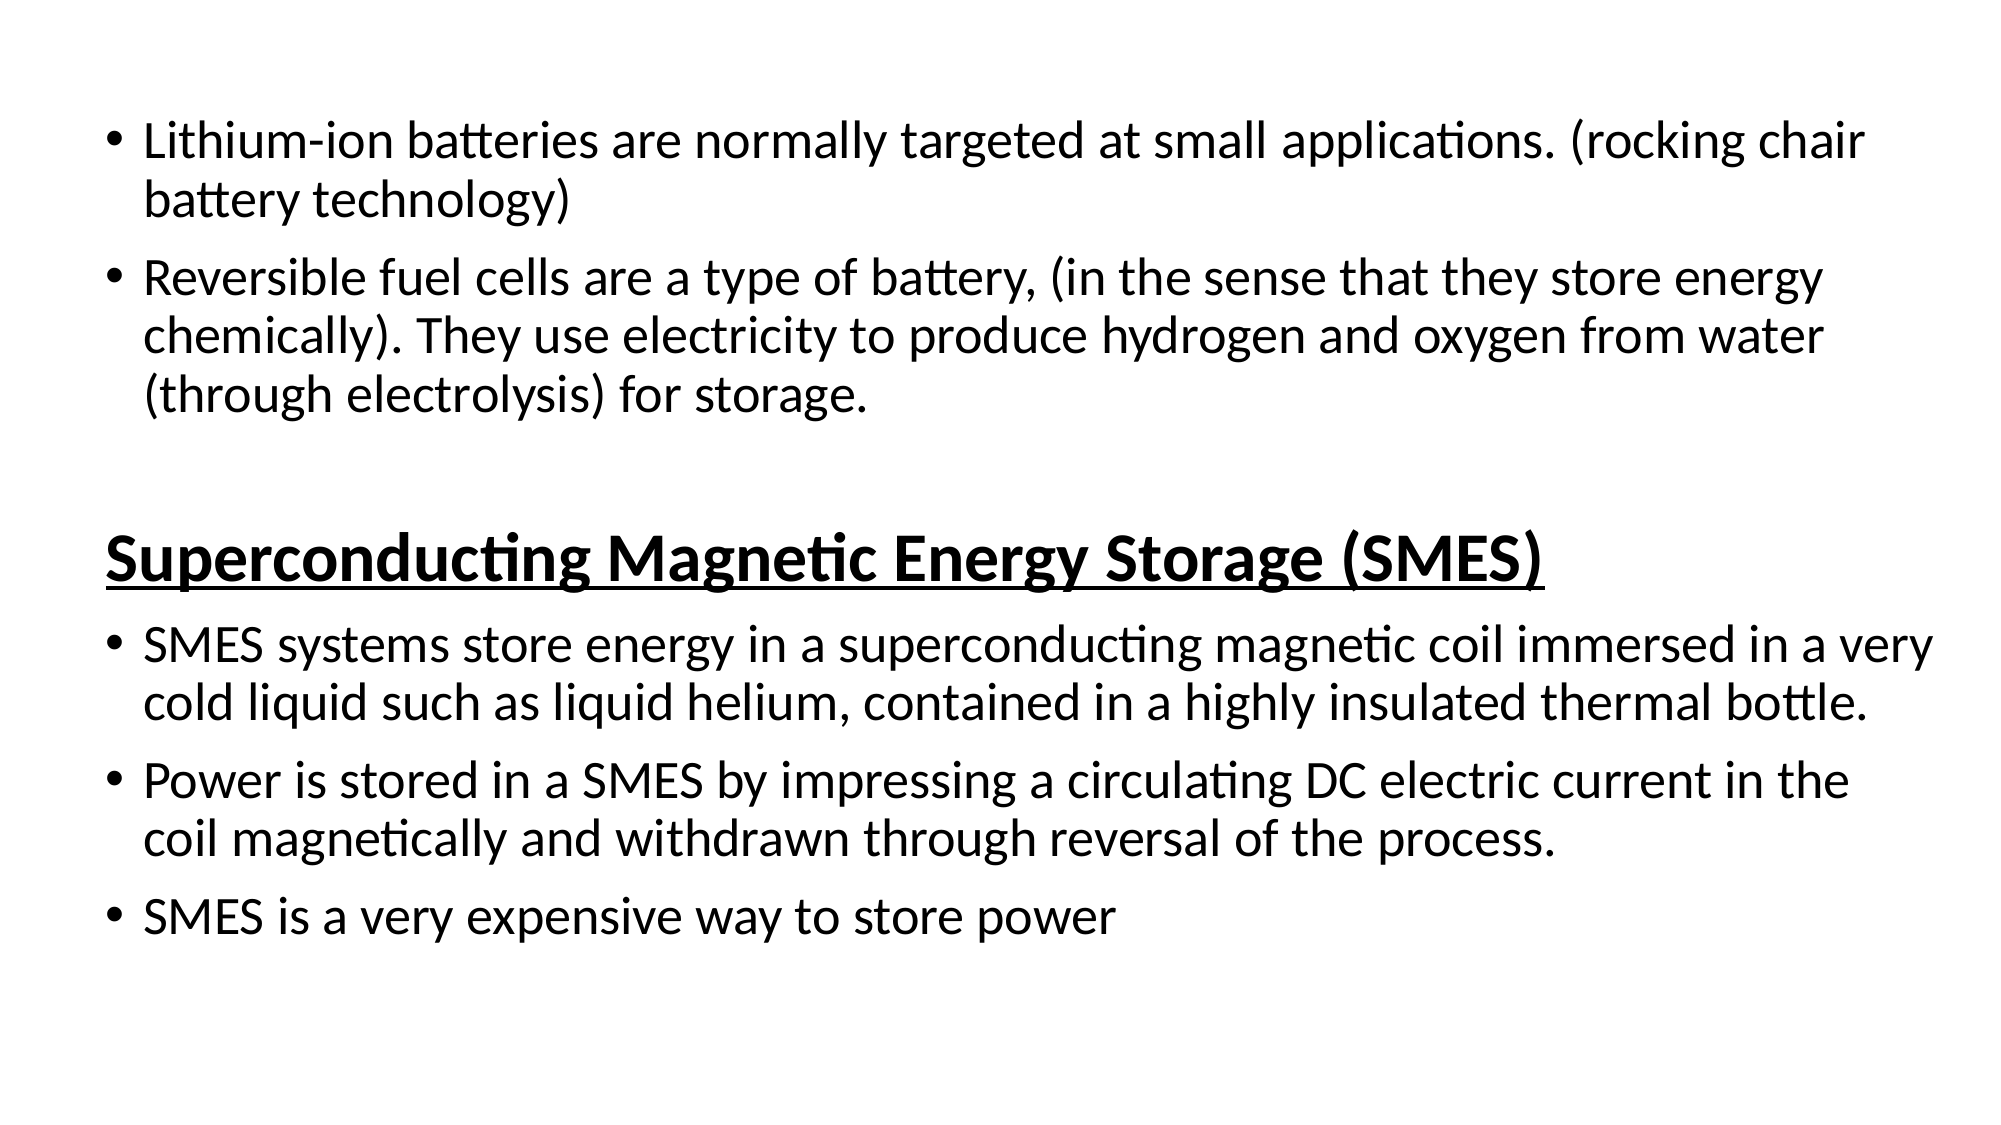

Lithium-ion batteries are normally targeted at small applications. (rocking chair battery technology)
Reversible fuel cells are a type of battery, (in the sense that they store energy chemically). They use electricity to produce hydrogen and oxygen from water (through electrolysis) for storage.

Superconducting Magnetic Energy Storage (SMES)
SMES systems store energy in a superconducting magnetic coil immersed in a very cold liquid such as liquid helium, contained in a highly insulated thermal bottle.
Power is stored in a SMES by impressing a circulating DC electric current in the coil magnetically and withdrawn through reversal of the process.
SMES is a very expensive way to store power